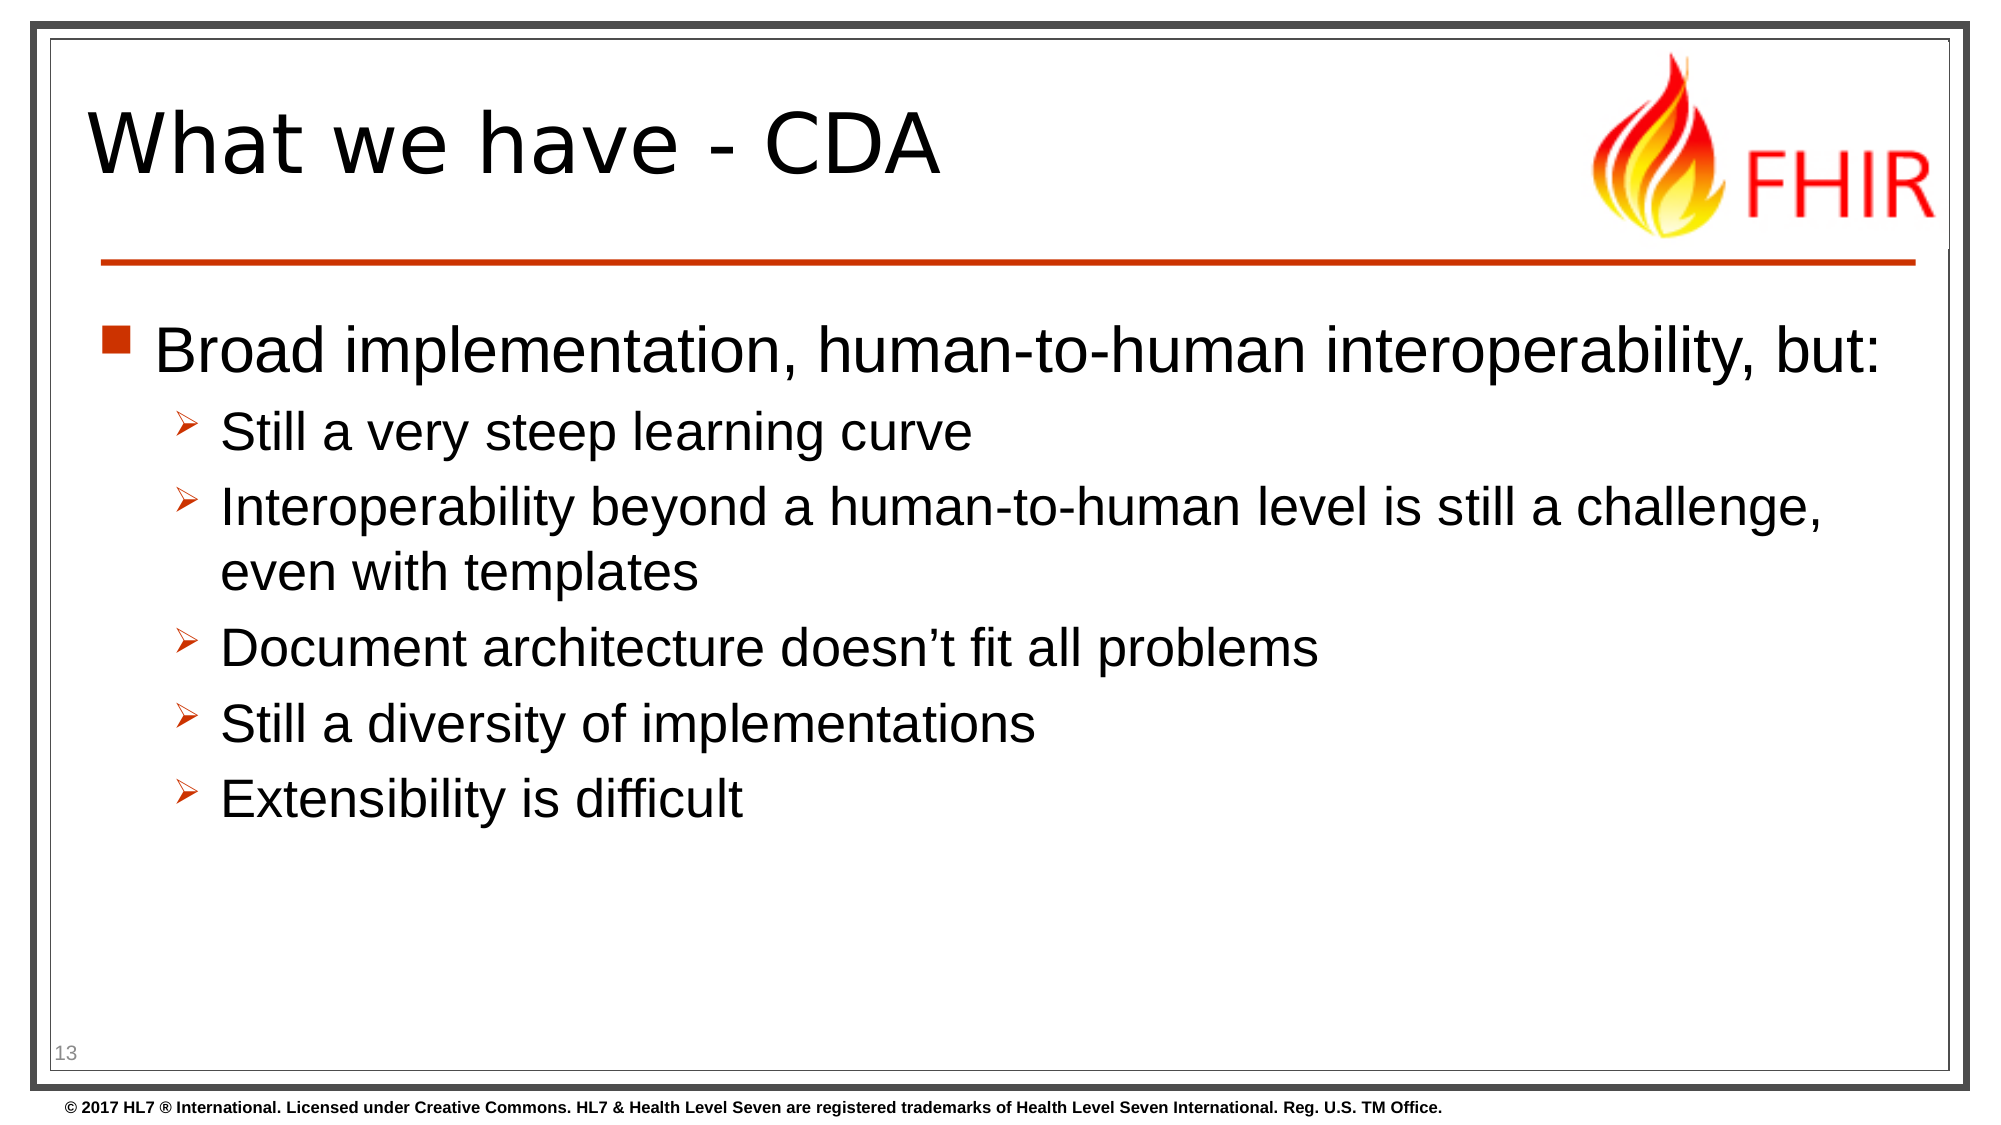

# What we have - CDA
Broad implementation, human-to-human interoperability, but:
Still a very steep learning curve
Interoperability beyond a human-to-human level is still a challenge, even with templates
Document architecture doesn’t fit all problems
Still a diversity of implementations
Extensibility is difficult
13